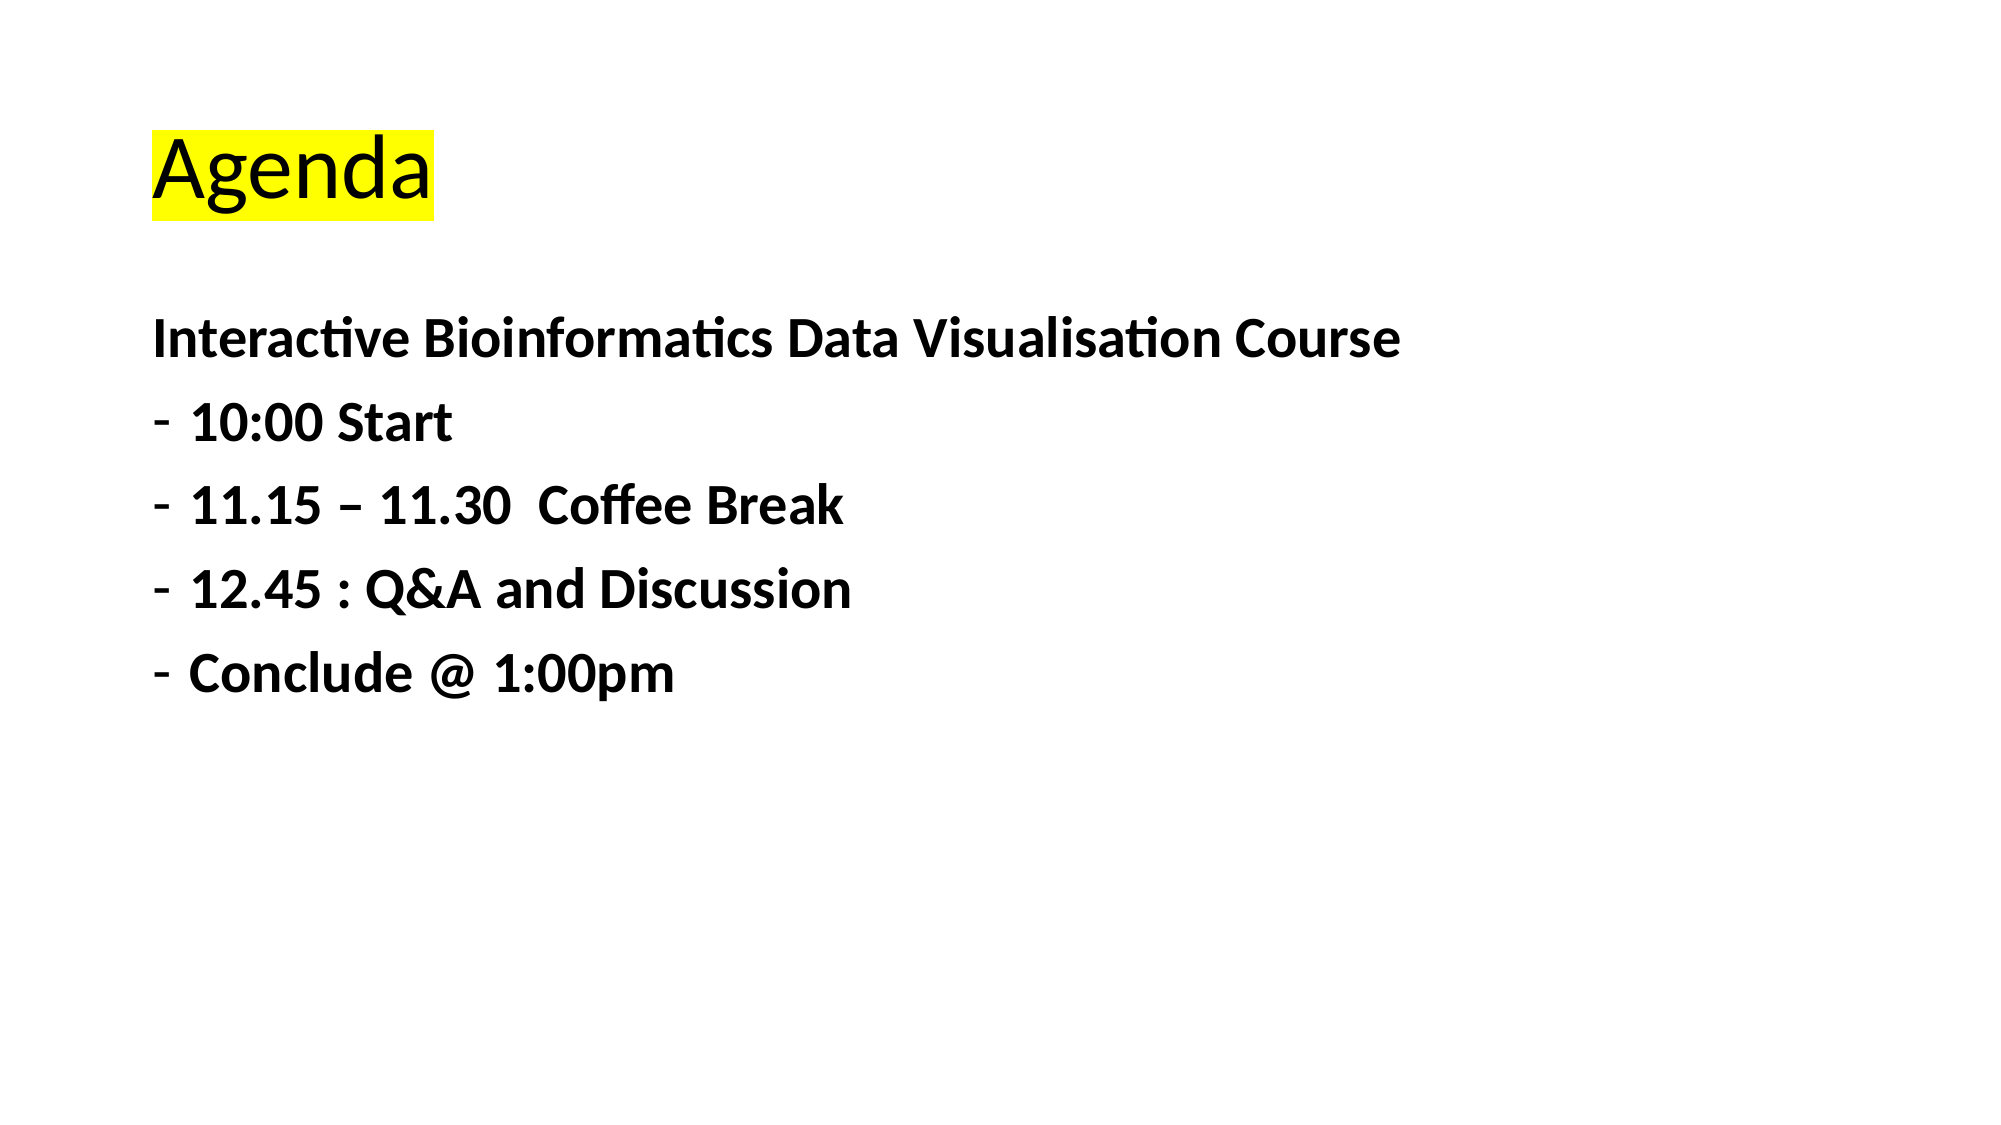

# Agenda
Interactive Bioinformatics Data Visualisation Course
10:00 Start
11.15 – 11.30  Coffee Break
12.45 : Q&A and Discussion
Conclude @ 1:00pm